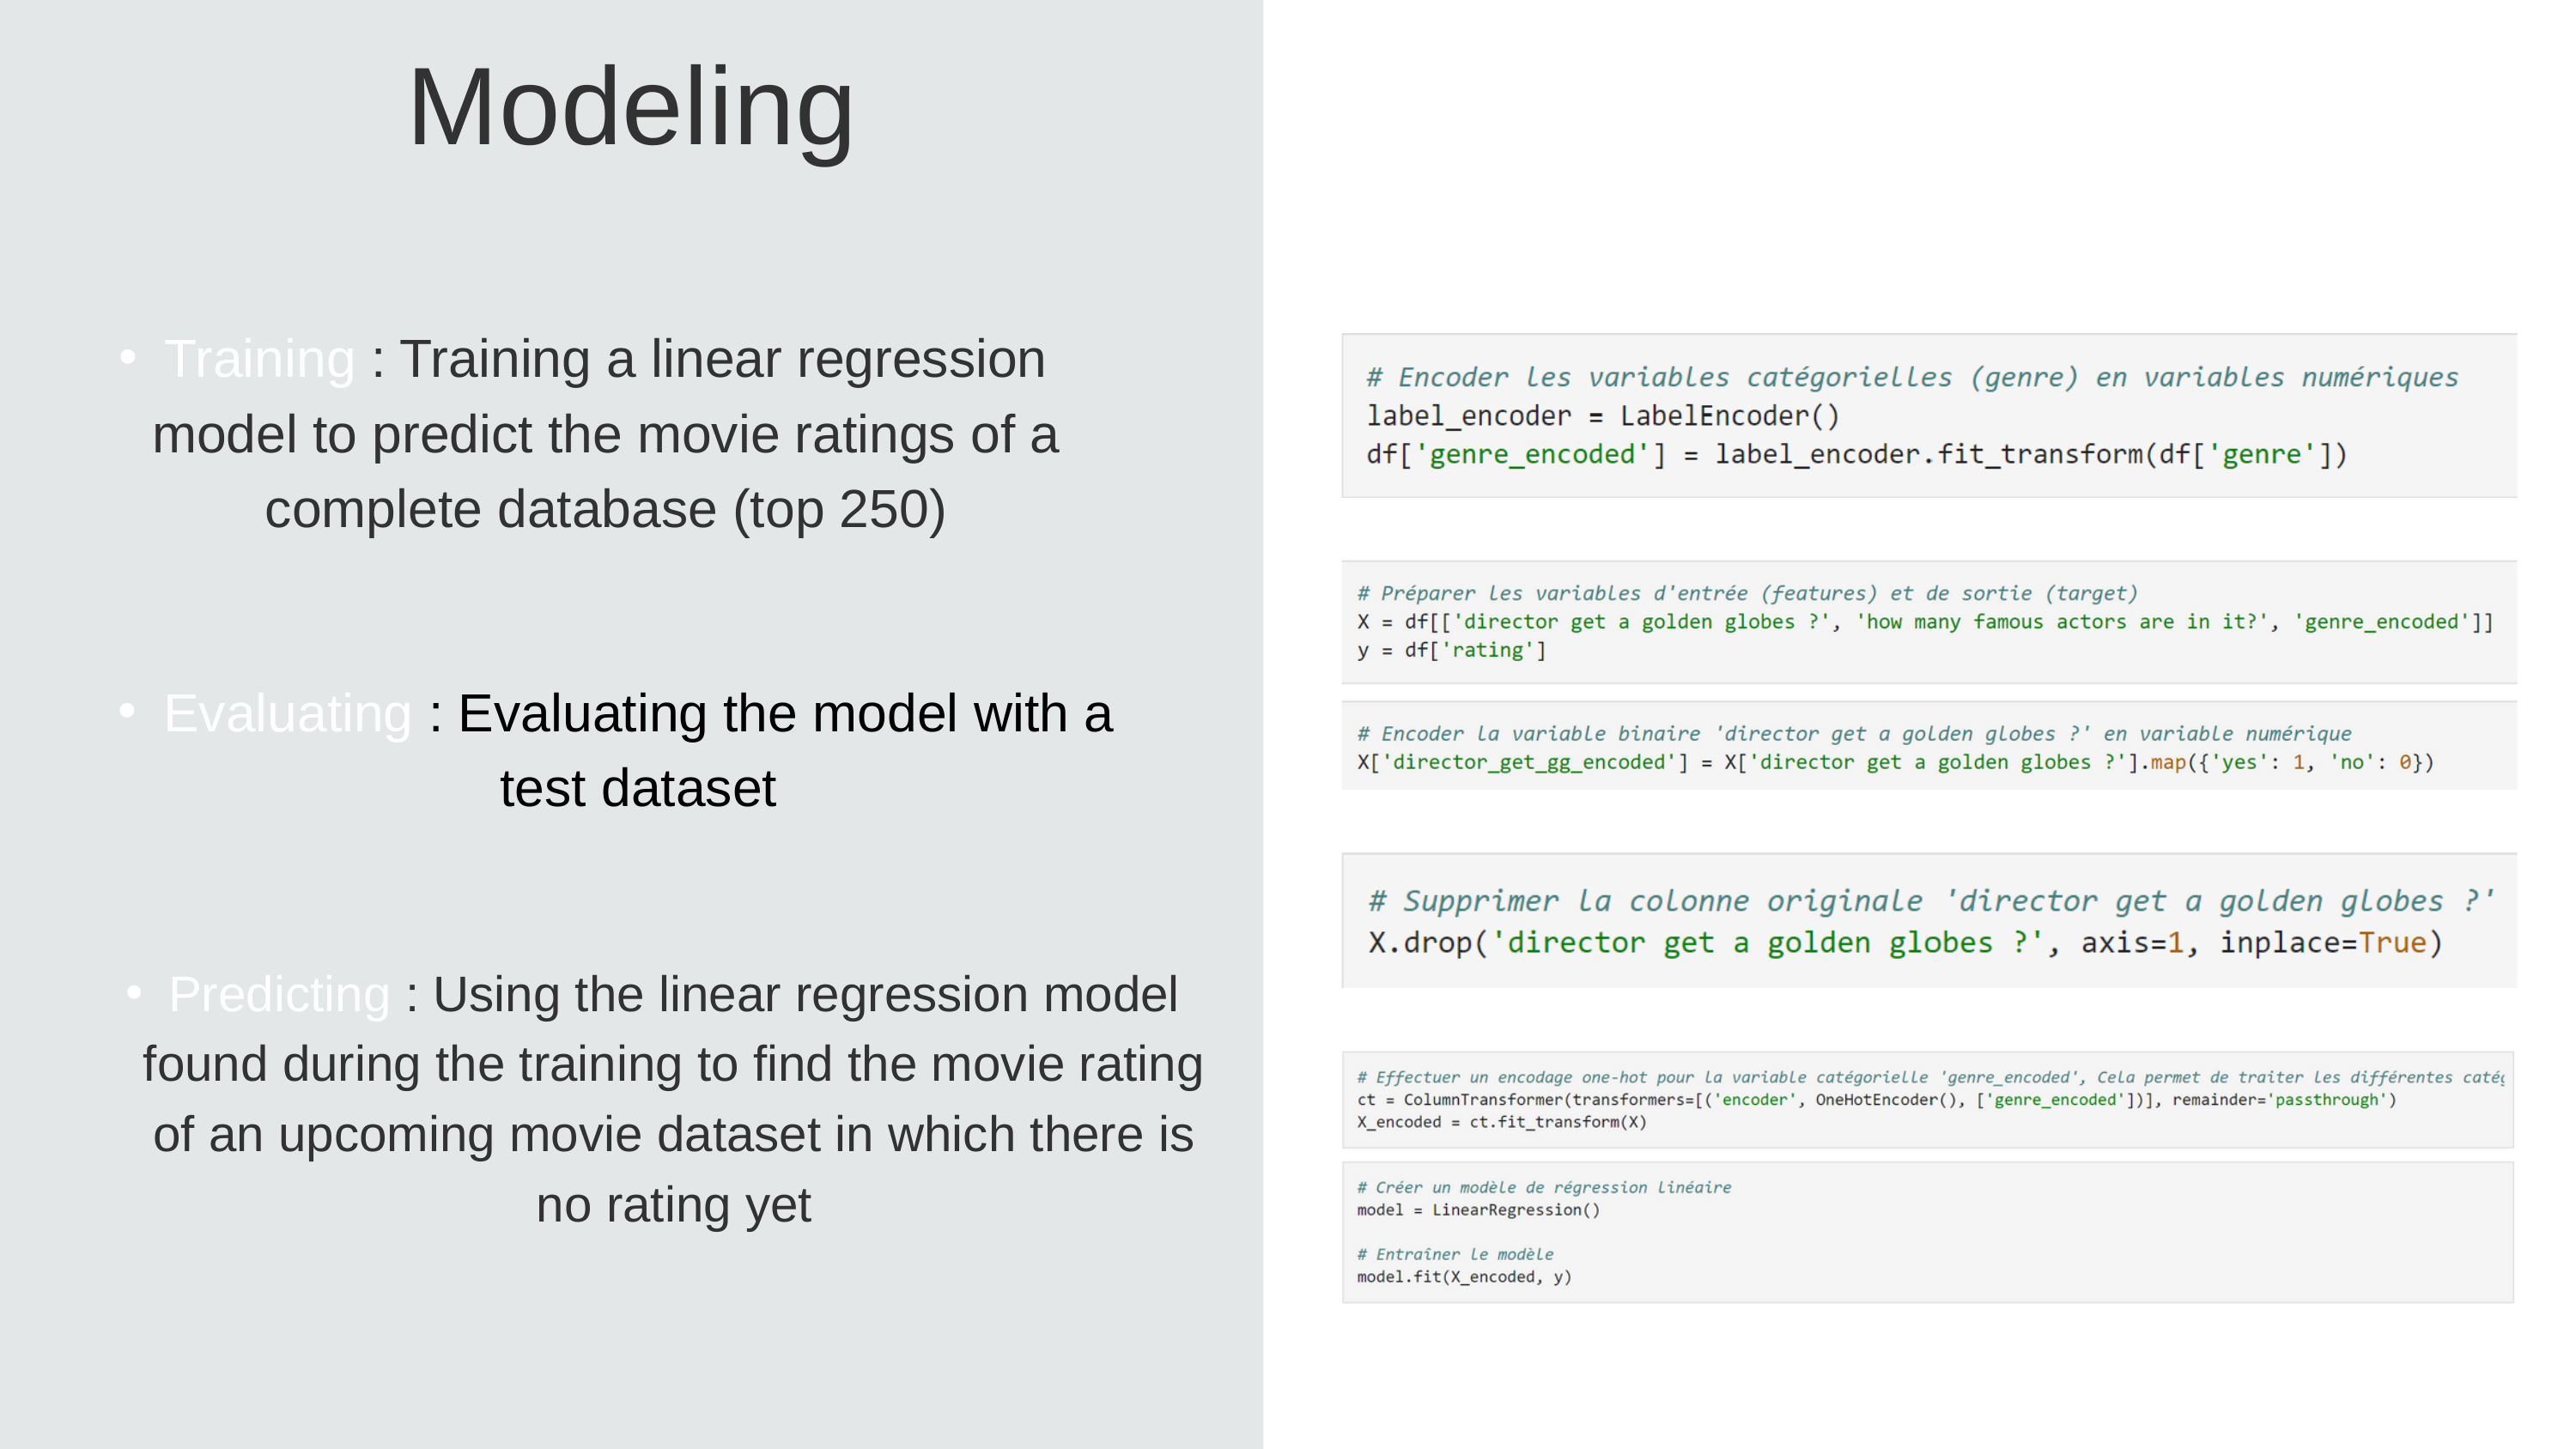

Modeling
Training : Training a linear regression model to predict the movie ratings of a complete database (top 250)

Evaluating : Evaluating the model with a test dataset

Predicting : Using the linear regression model found during the training to find the movie rating of an upcoming movie dataset in which there is no rating yet